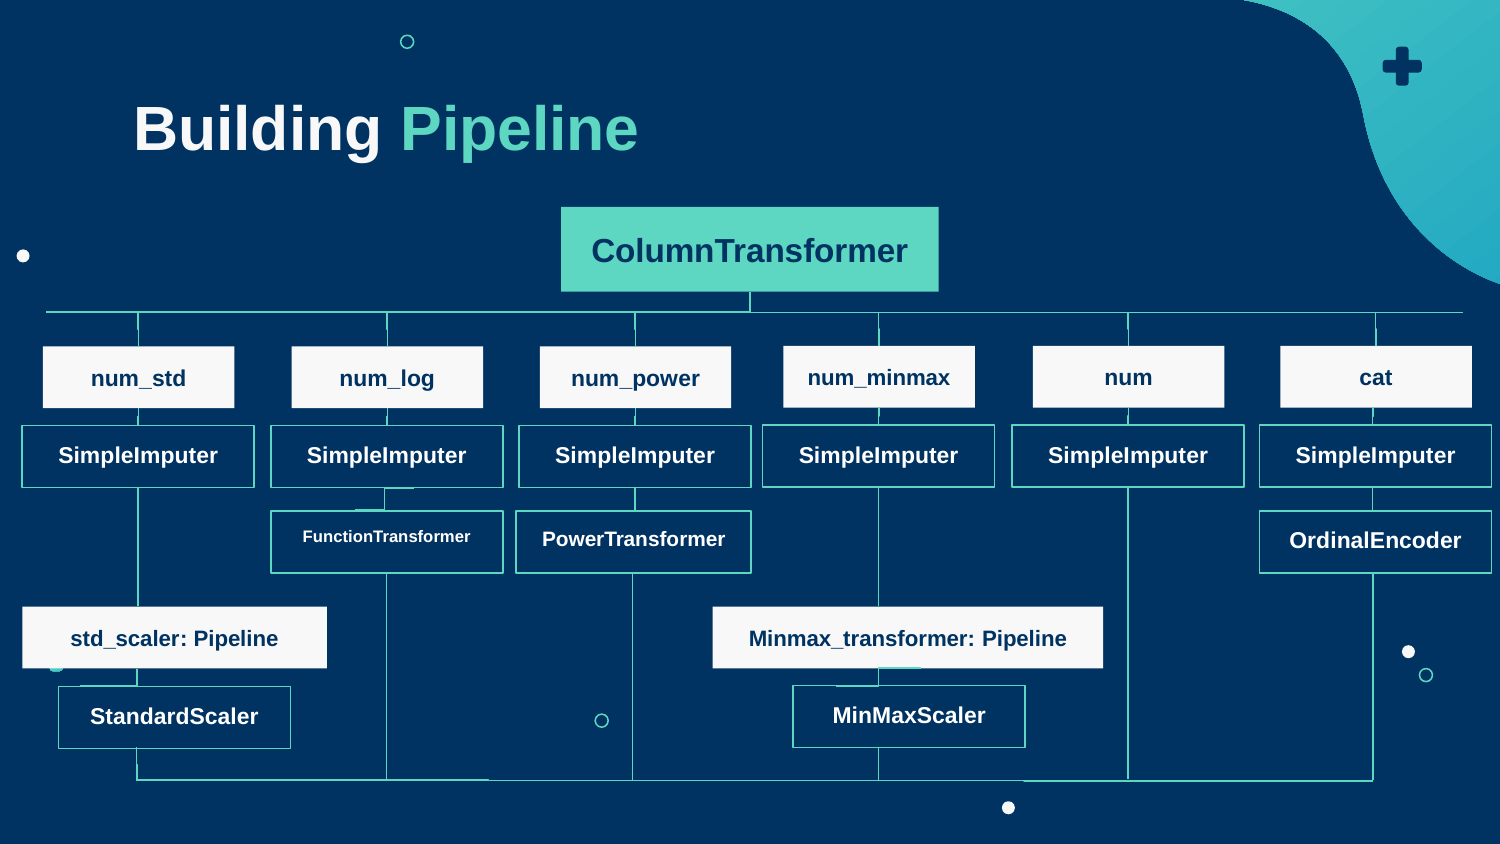

# Building Pipeline
ColumnTransformer
num_minmax
num
cat
num_log
num_power
num_std
SimpleImputer
SimpleImputer
SimpleImputer
SimpleImputer
SimpleImputer
SimpleImputer
PowerTransformer
OrdinalEncoder
FunctionTransformer
std_scaler: Pipeline
Minmax_transformer: Pipeline
MinMaxScaler
StandardScaler